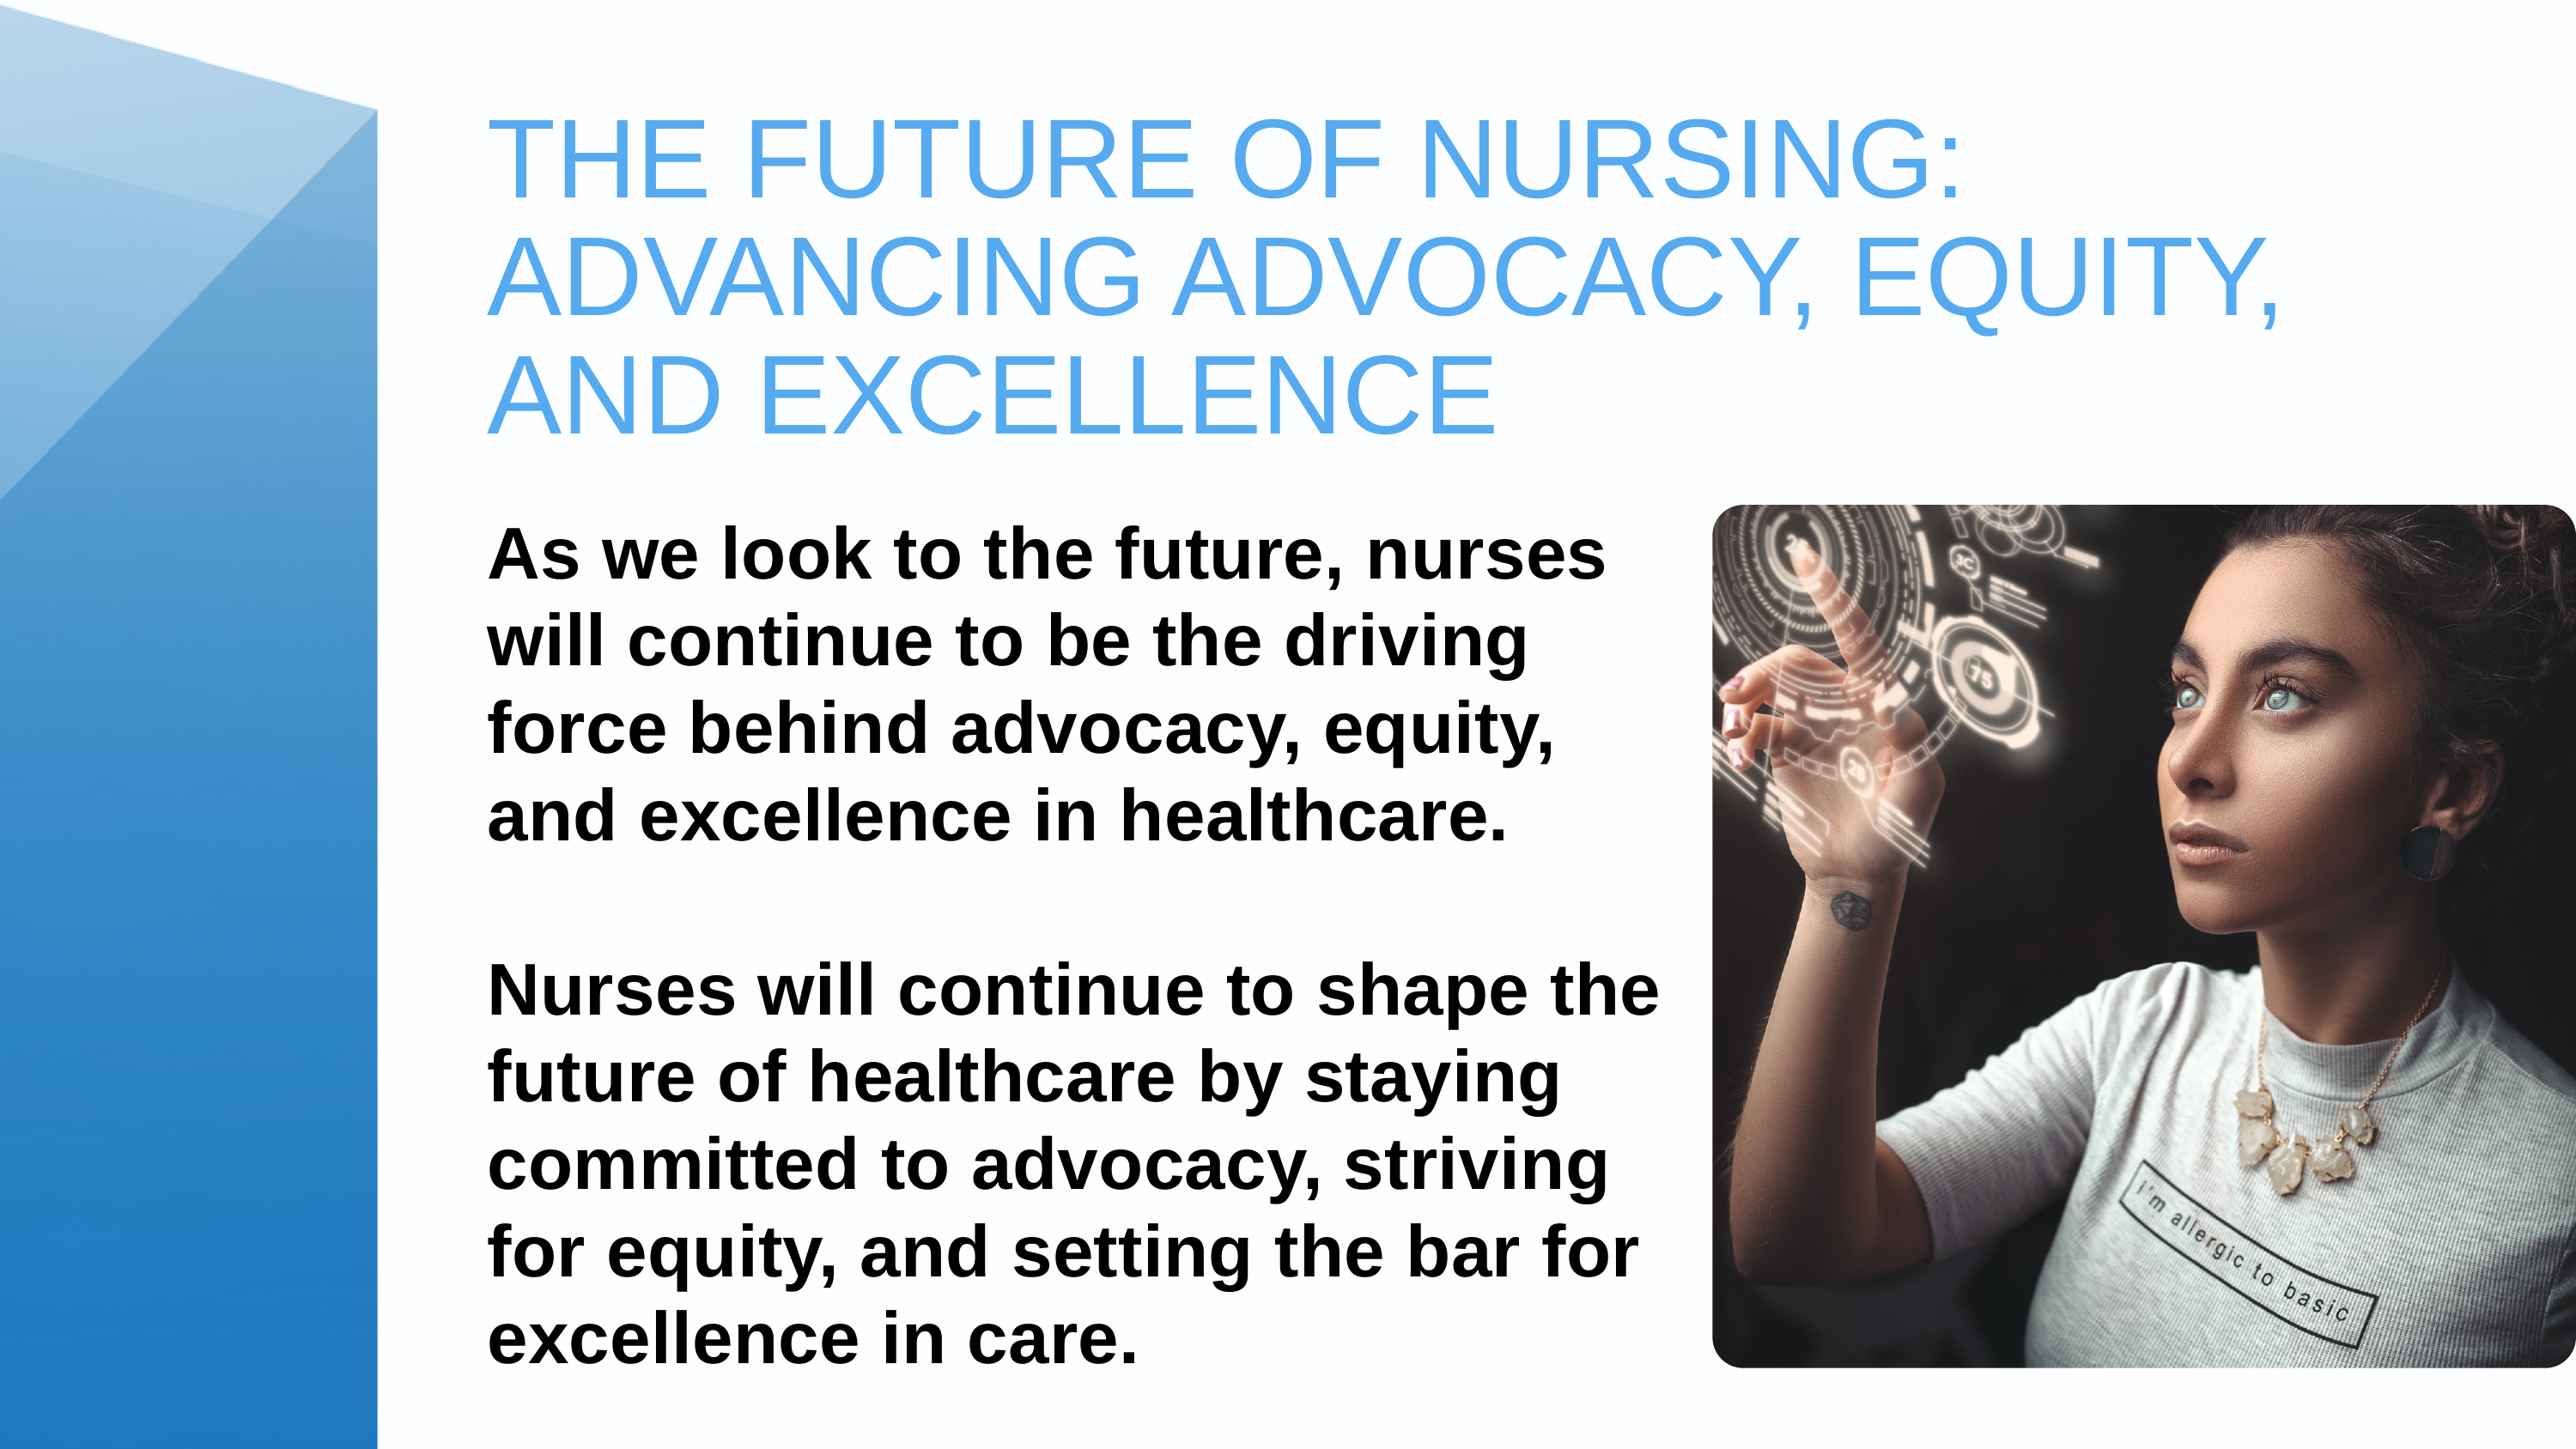

THE FUTURE OF NURSING: ADVANCING ADVOCACY, EQUITY, AND EXCELLENCE

As we look to the future, nurses will continue to be the driving force behind advocacy, equity, and excellence in healthcare.

Nurses will continue to shape the future of healthcare by staying committed to advocacy, striving for equity, and setting the bar for excellence in care.